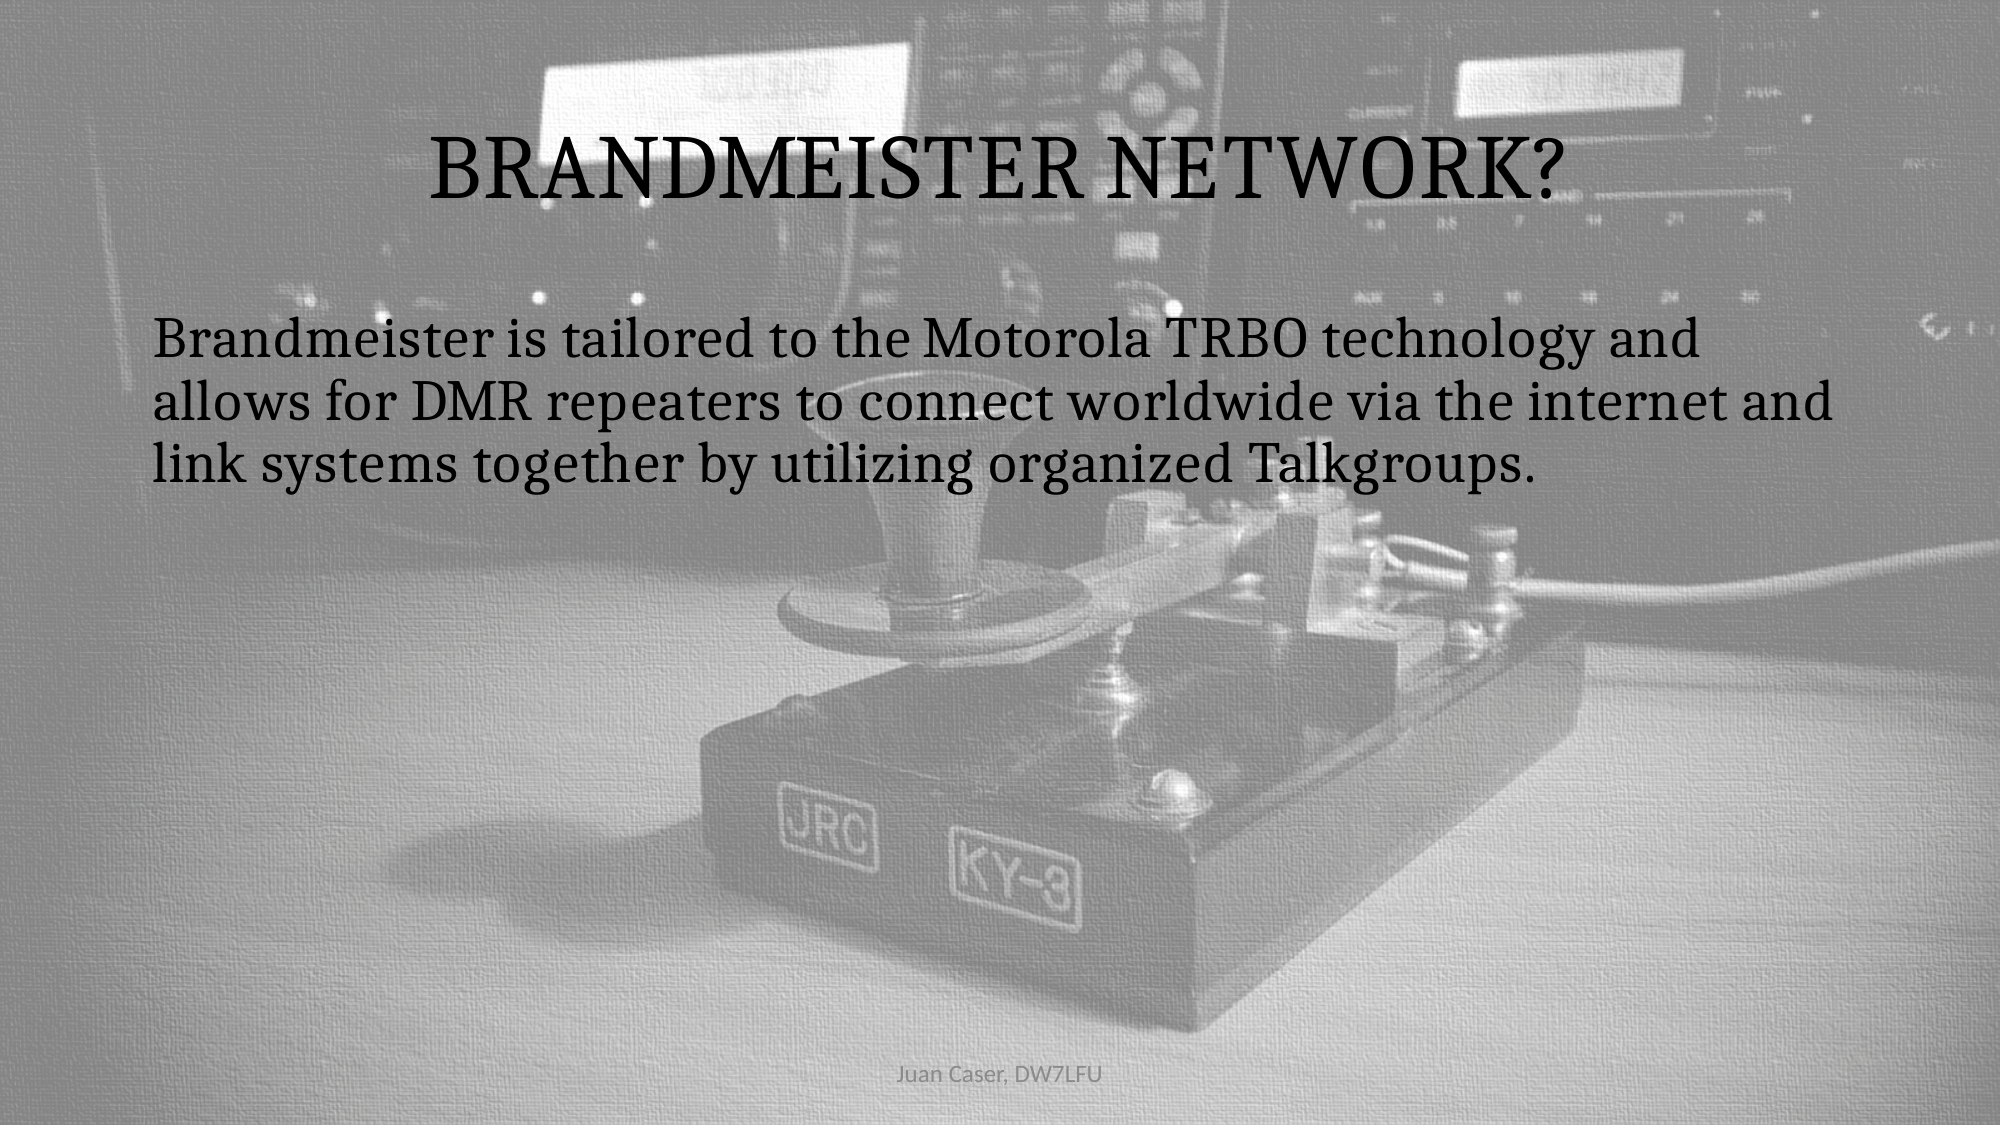

# BRANDMEISTER NETWORK?
Brandmeister is tailored to the Motorola TRBO technology and allows for DMR repeaters to connect worldwide via the internet and link systems together by utilizing organized Talkgroups.
Juan Caser, DW7LFU